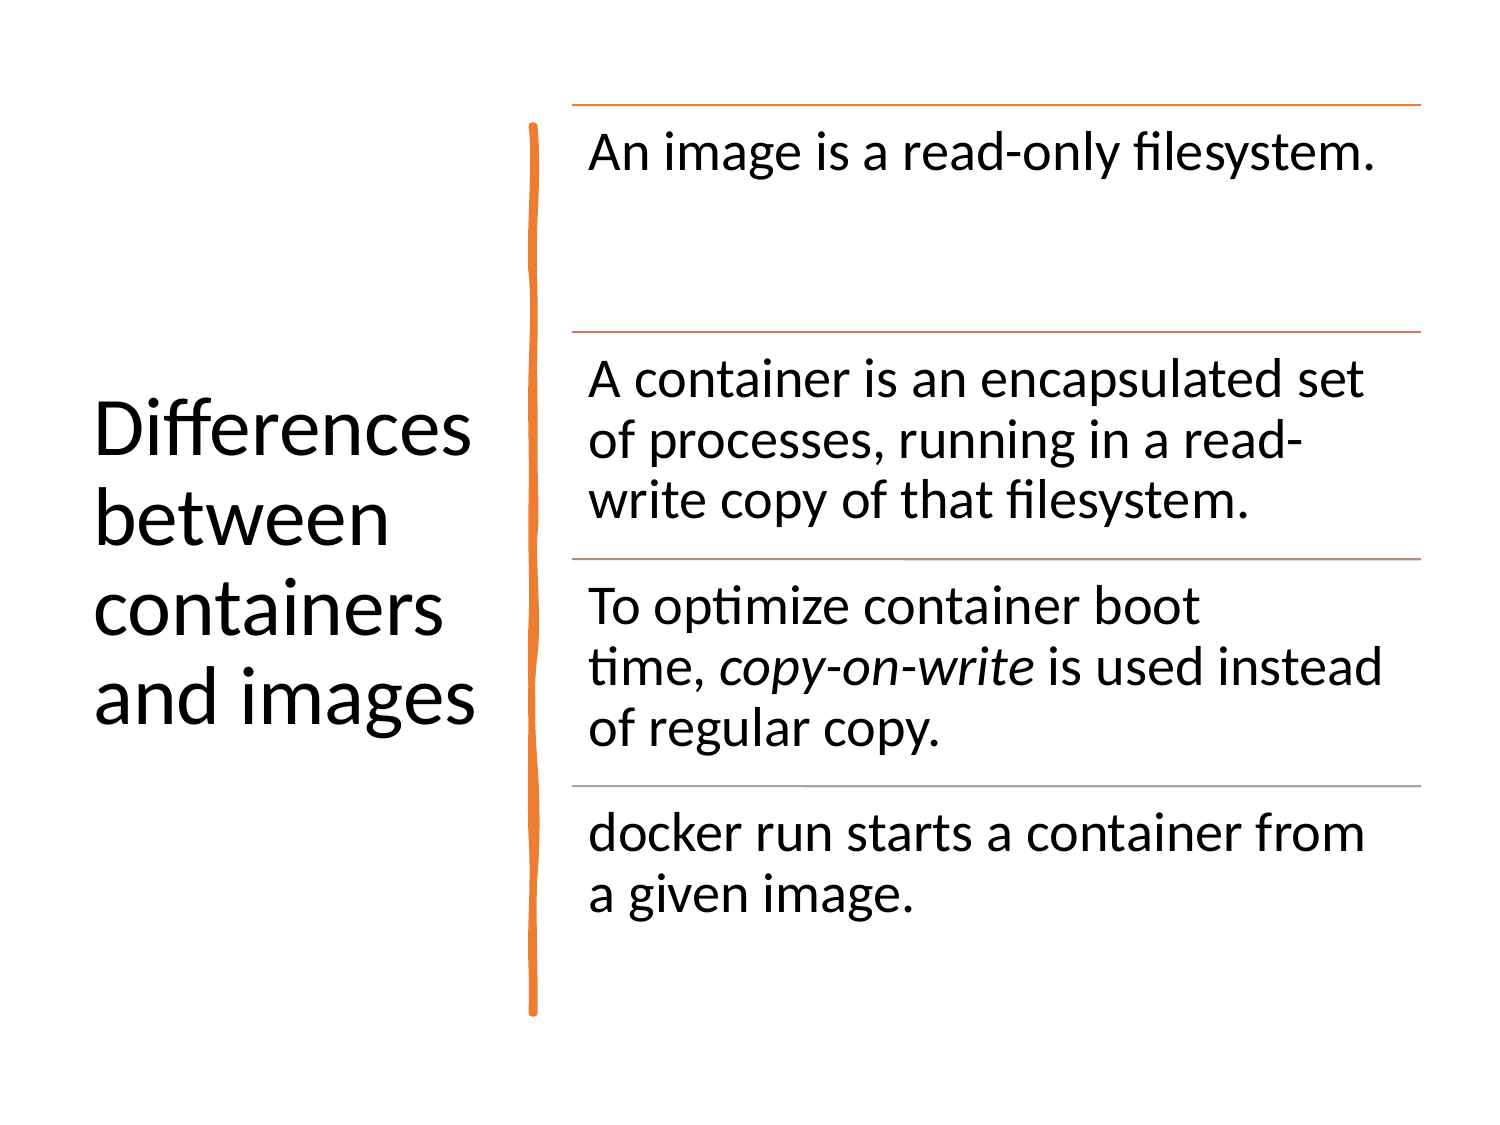

An image is a read-only filesystem.
A container is an encapsulated set of processes, running in a read-write copy of that filesystem.
To optimize container boot time, copy-on-write is used instead of regular copy.
docker run starts a container from a given image.
# Differences between containers and images